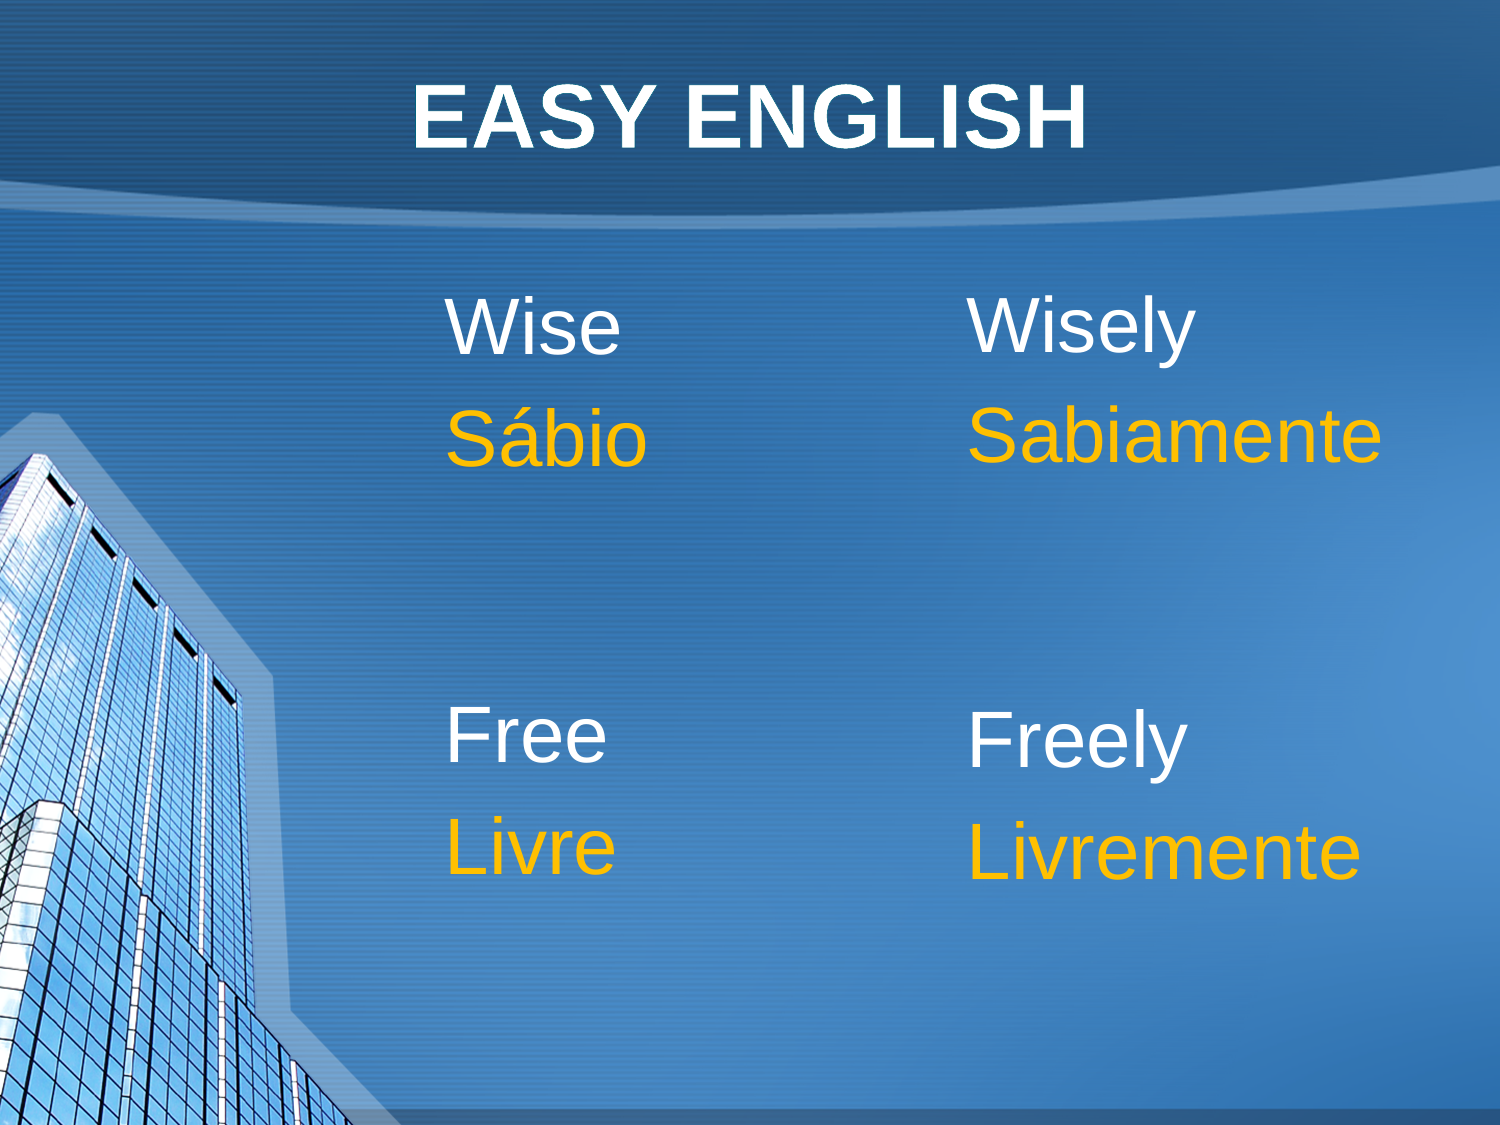

EASY ENGLISH
Wise
Sábio

Wisely
Sabiamente

Free
Livre

Freely
Livremente